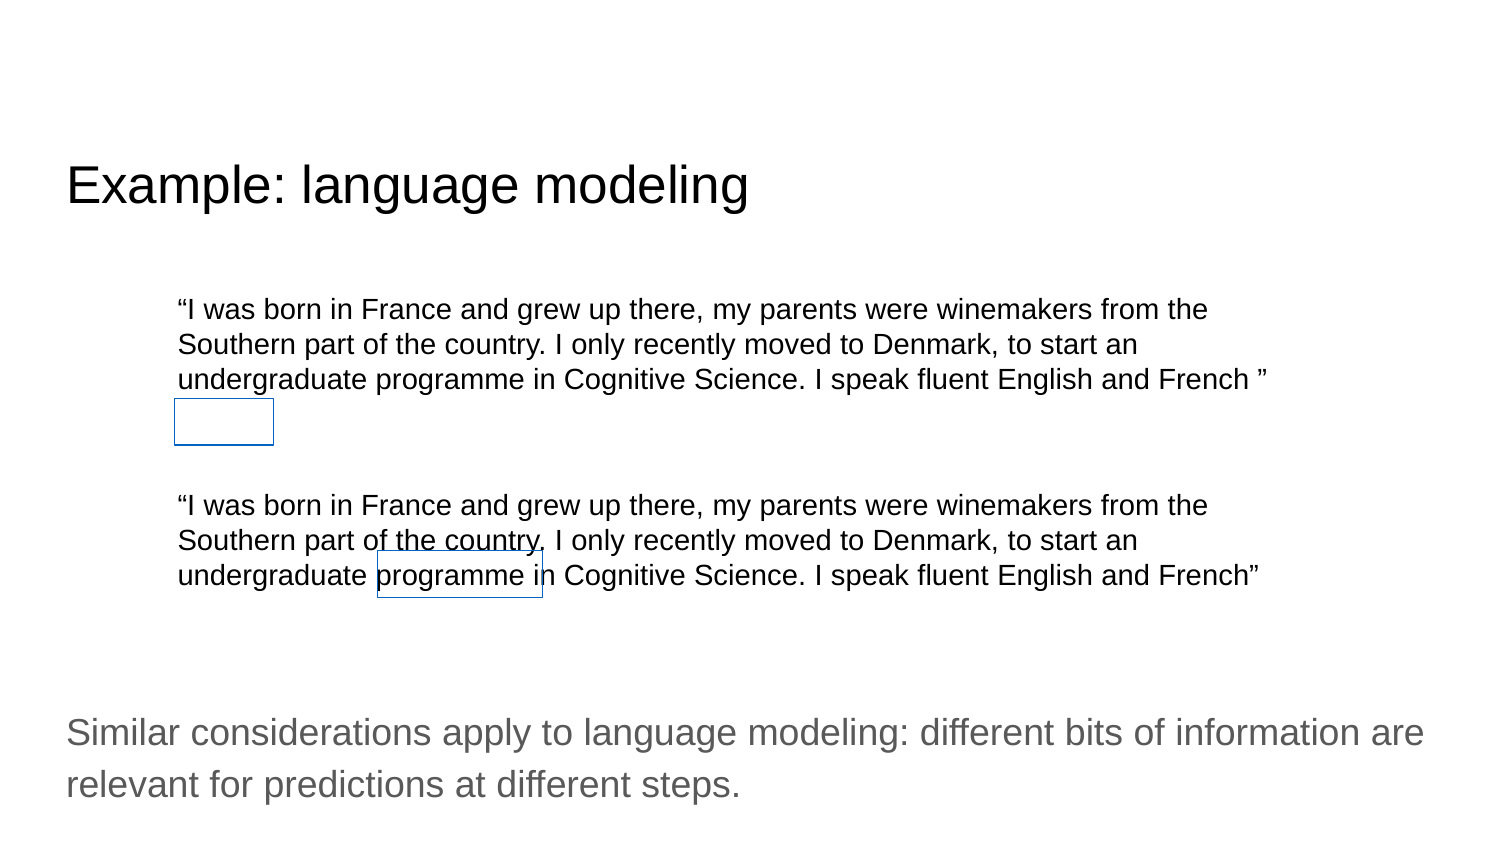

# Example: language modeling
“I was born in France and grew up there, my parents were winemakers from the Southern part of the country. I only recently moved to Denmark, to start an undergraduate programme in Cognitive Science. I speak fluent English and French ”

“I was born in France and grew up there, my parents were winemakers from the Southern part of the country. I only recently moved to Denmark, to start an undergraduate programme in Cognitive Science. I speak fluent English and French”

Similar considerations apply to language modeling: different bits of information are relevant for predictions at different steps.